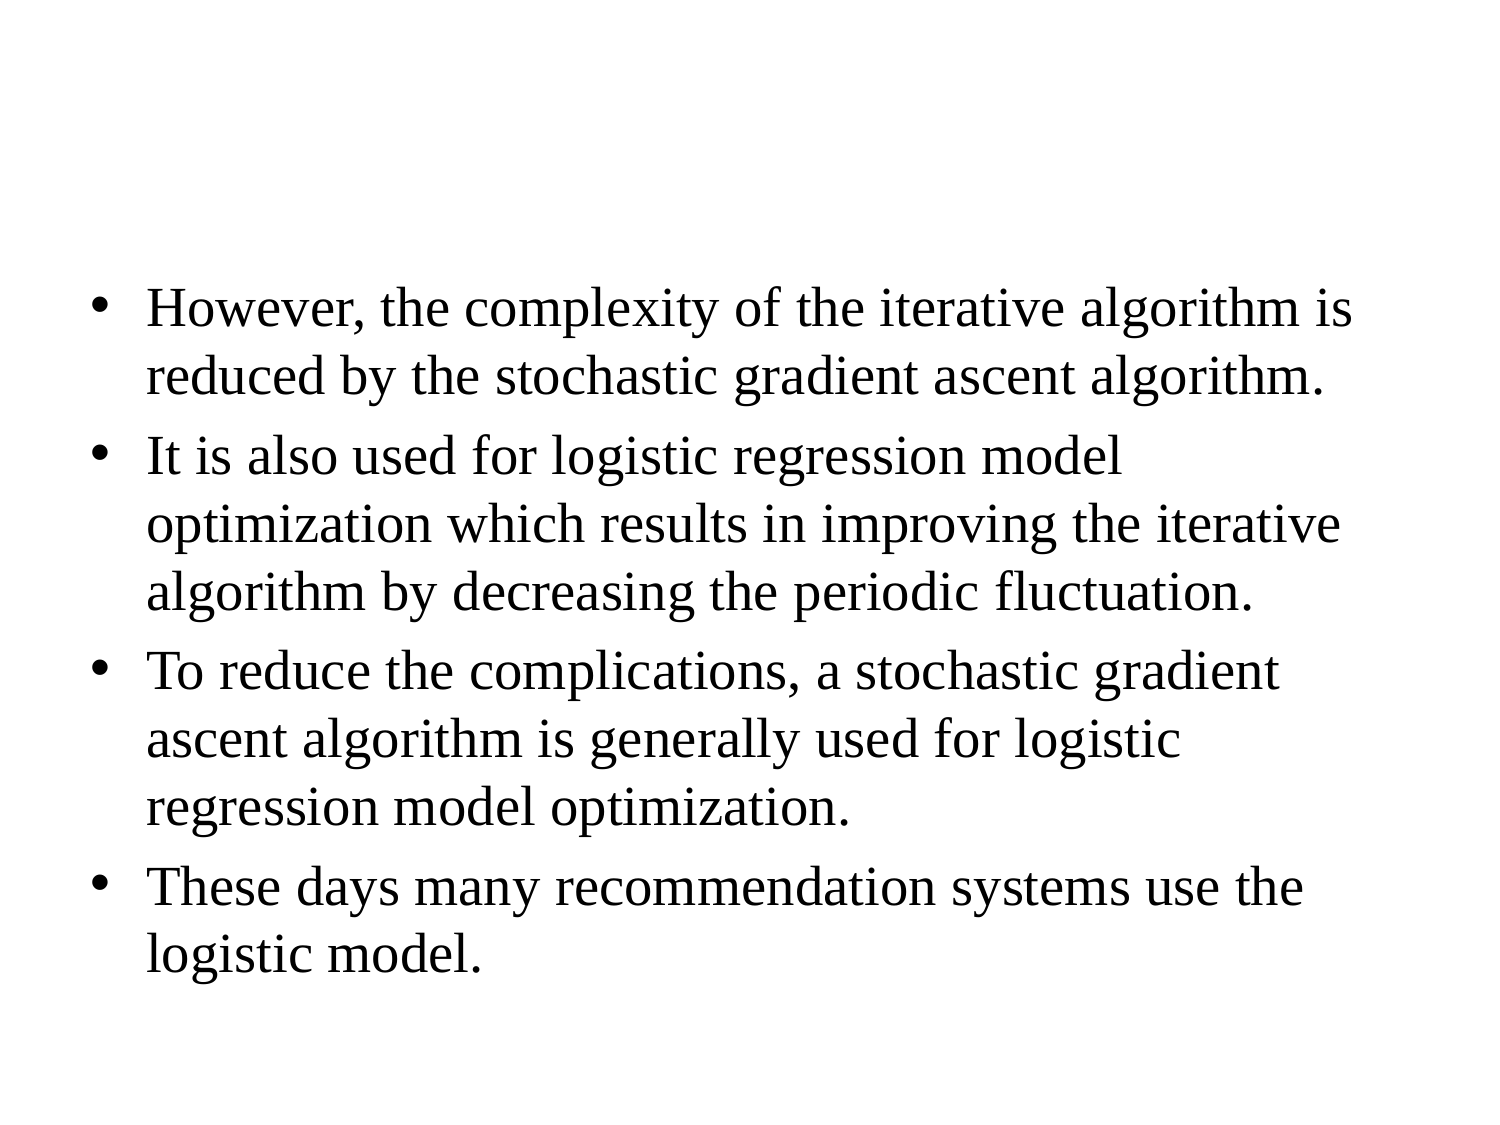

However, the complexity of the iterative algorithm is reduced by the stochastic gradient ascent algorithm.
It is also used for logistic regression model optimization which results in improving the iterative algorithm by decreasing the periodic fluctuation.
To reduce the complications, a stochastic gradient ascent algorithm is generally used for logistic regression model optimization.
These days many recommendation systems use the logistic model.